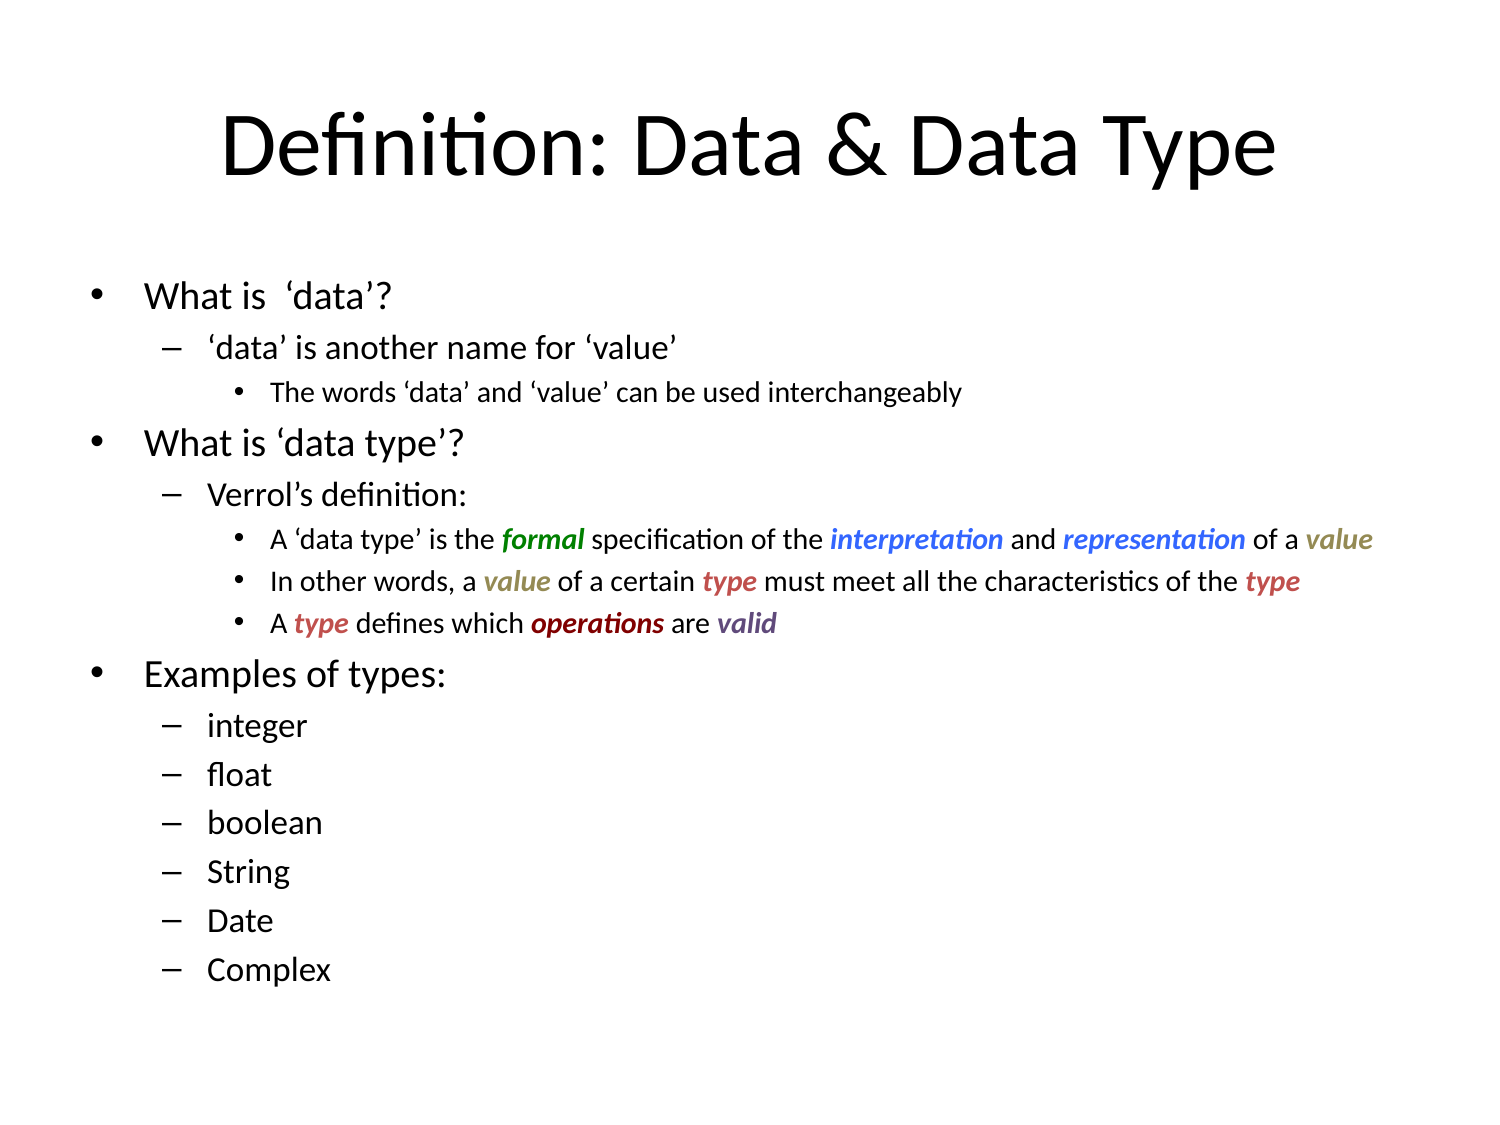

# Definition: Data & Data Type
What is  ‘data’?
‘data’ is another name for ‘value’
The words ‘data’ and ‘value’ can be used interchangeably
What is ‘data type’?
Verrol’s definition:
A ‘data type’ is the formal specification of the interpretation and representation of a value
In other words, a value of a certain type must meet all the characteristics of the type
A type defines which operations are valid
Examples of types:
integer
float
boolean
String
Date
Complex